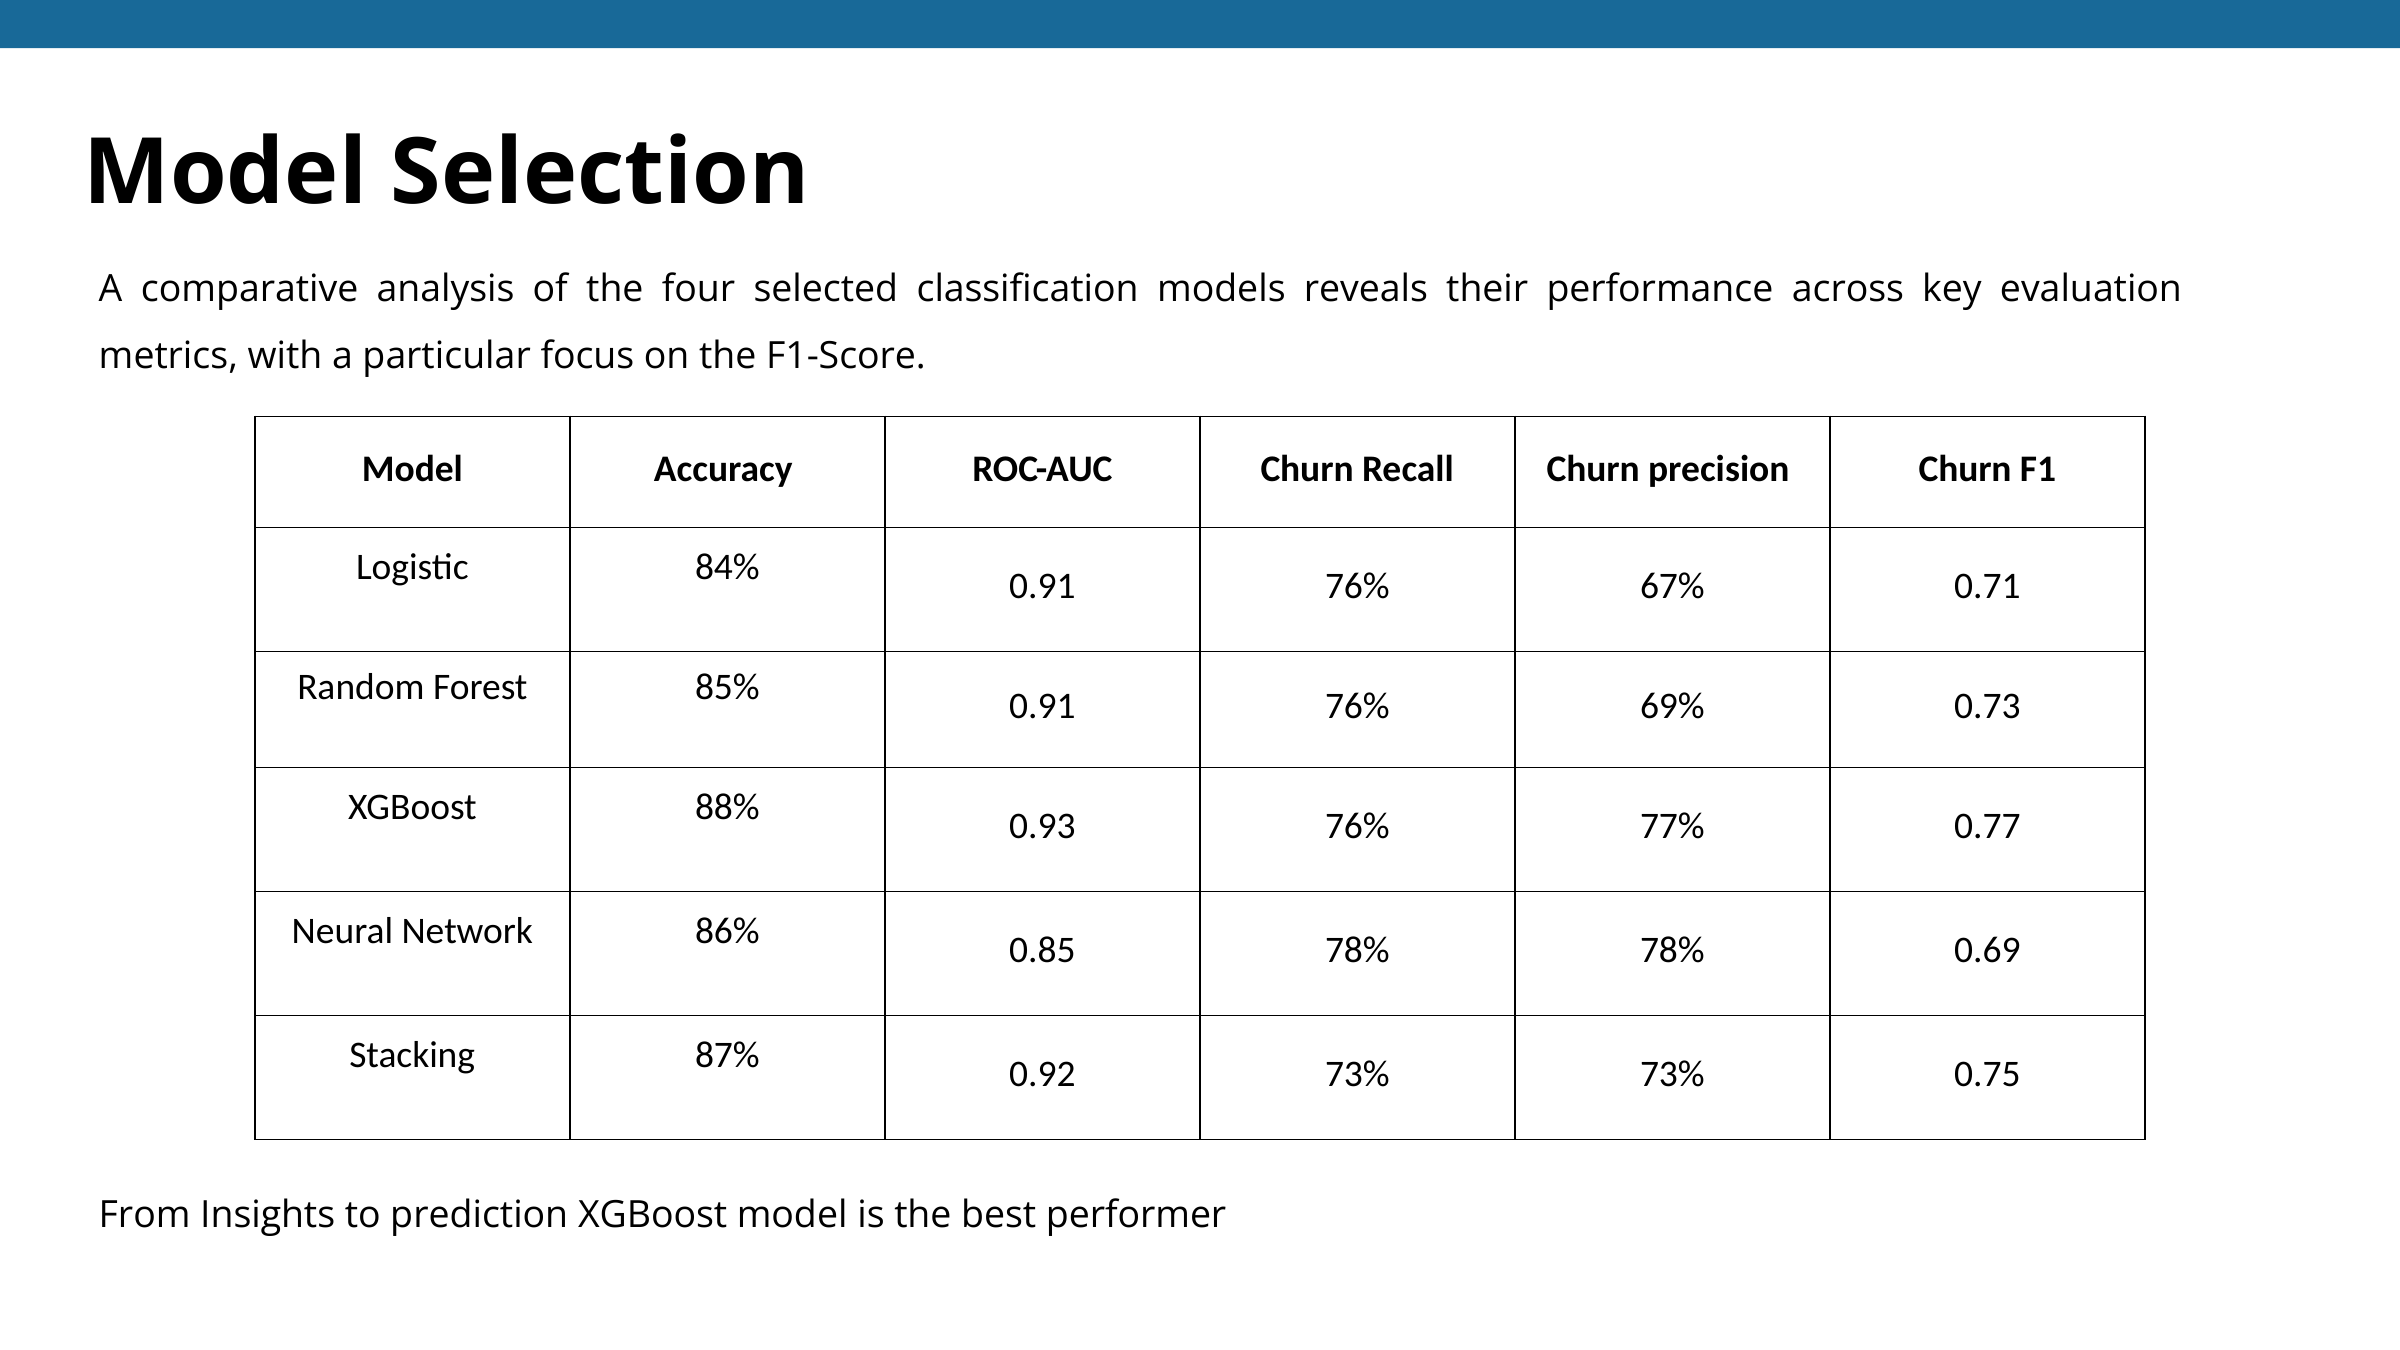

Model Selection
A comparative analysis of the four selected classification models reveals their performance across key evaluation metrics, with a particular focus on the F1-Score.
| Model | Accuracy | ROC-AUC | Churn Recall | Churn precision | Churn F1 |
| --- | --- | --- | --- | --- | --- |
| Logistic | 84% | 0.91 | 76% | 67% | 0.71 |
| Random Forest | 85% | 0.91 | 76% | 69% | 0.73 |
| XGBoost | 88% | 0.93 | 76% | 77% | 0.77 |
| Neural Network | 86% | 0.85 | 78% | 78% | 0.69 |
| Stacking | 87% | 0.92 | 73% | 73% | 0.75 |
From Insights to prediction XGBoost model is the best performer